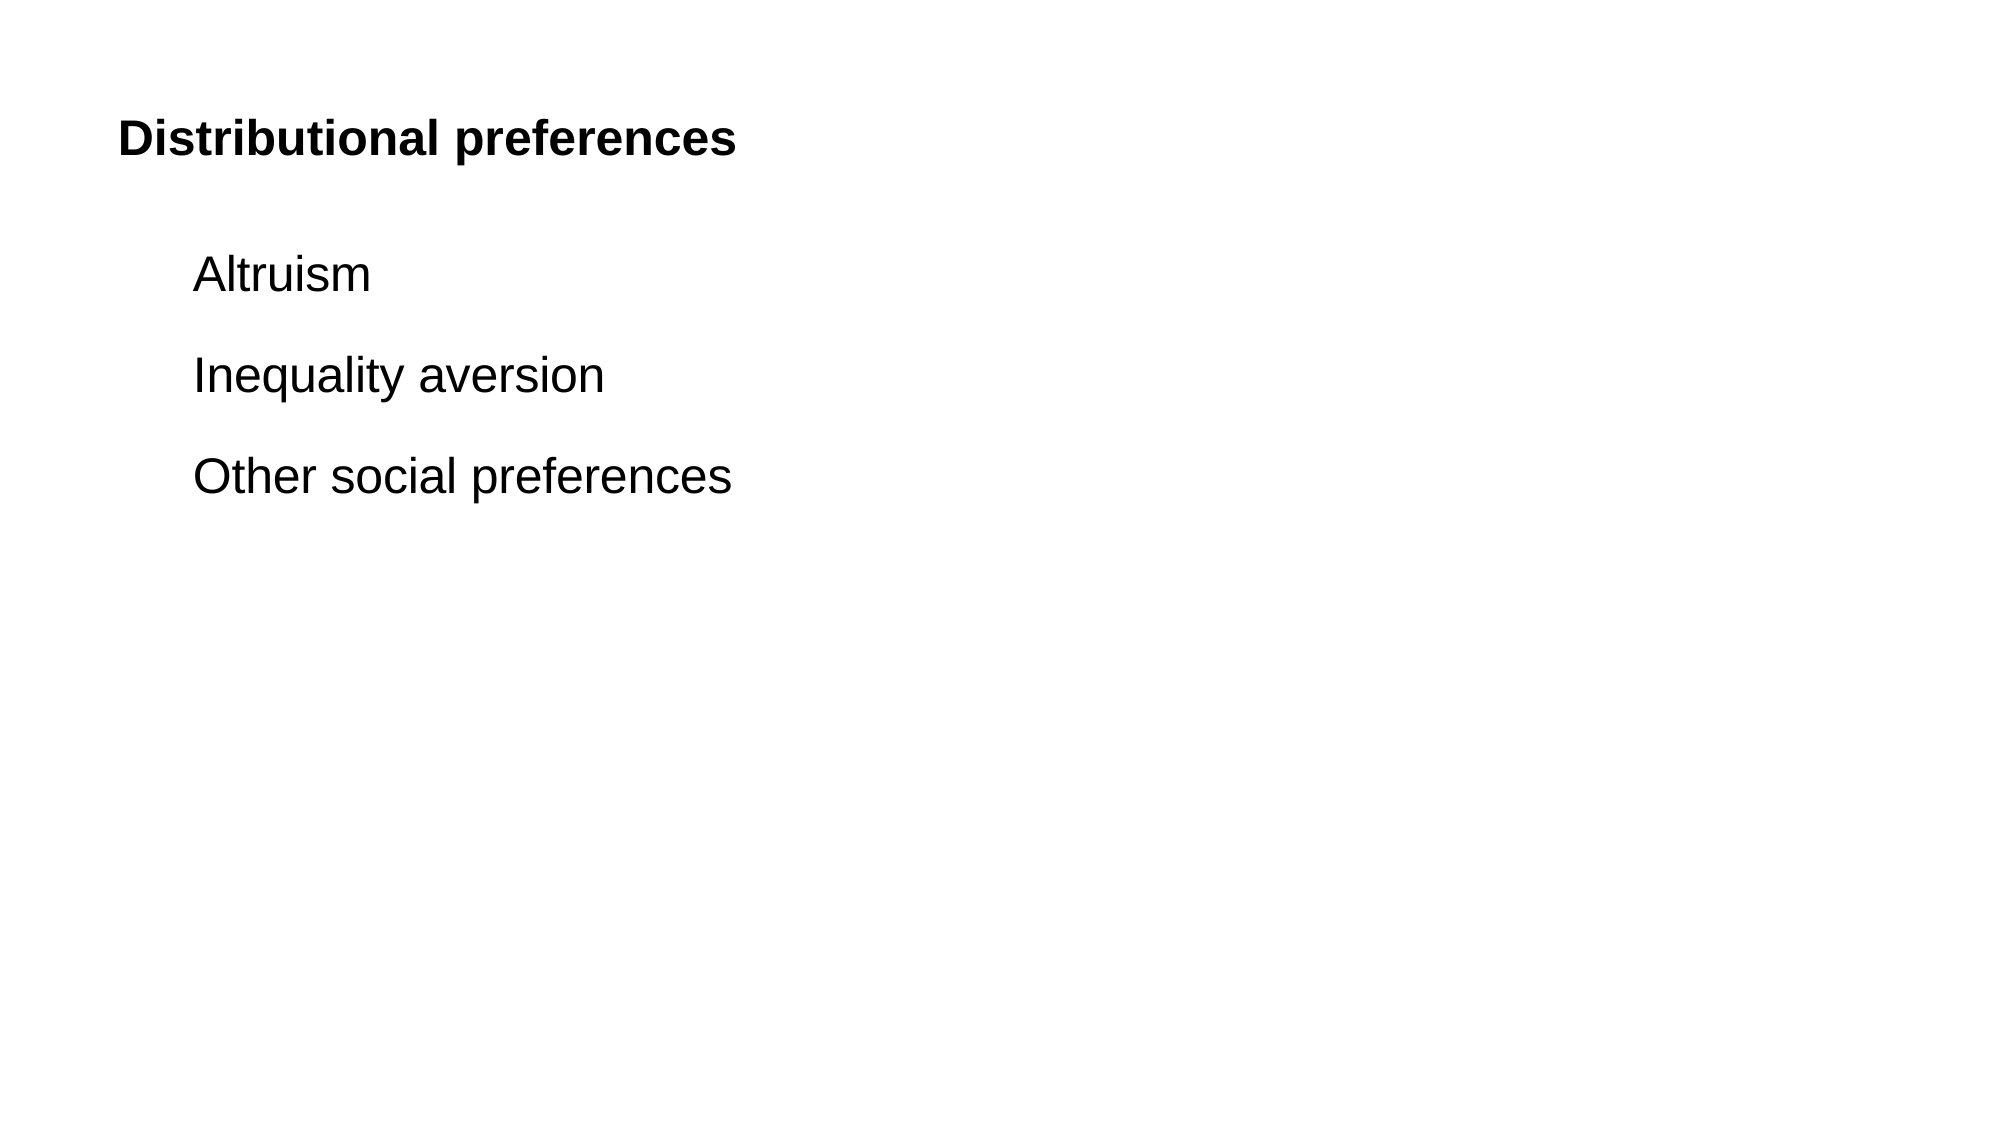

# Distributional preferences
Altruism
Inequality aversion
Other social preferences